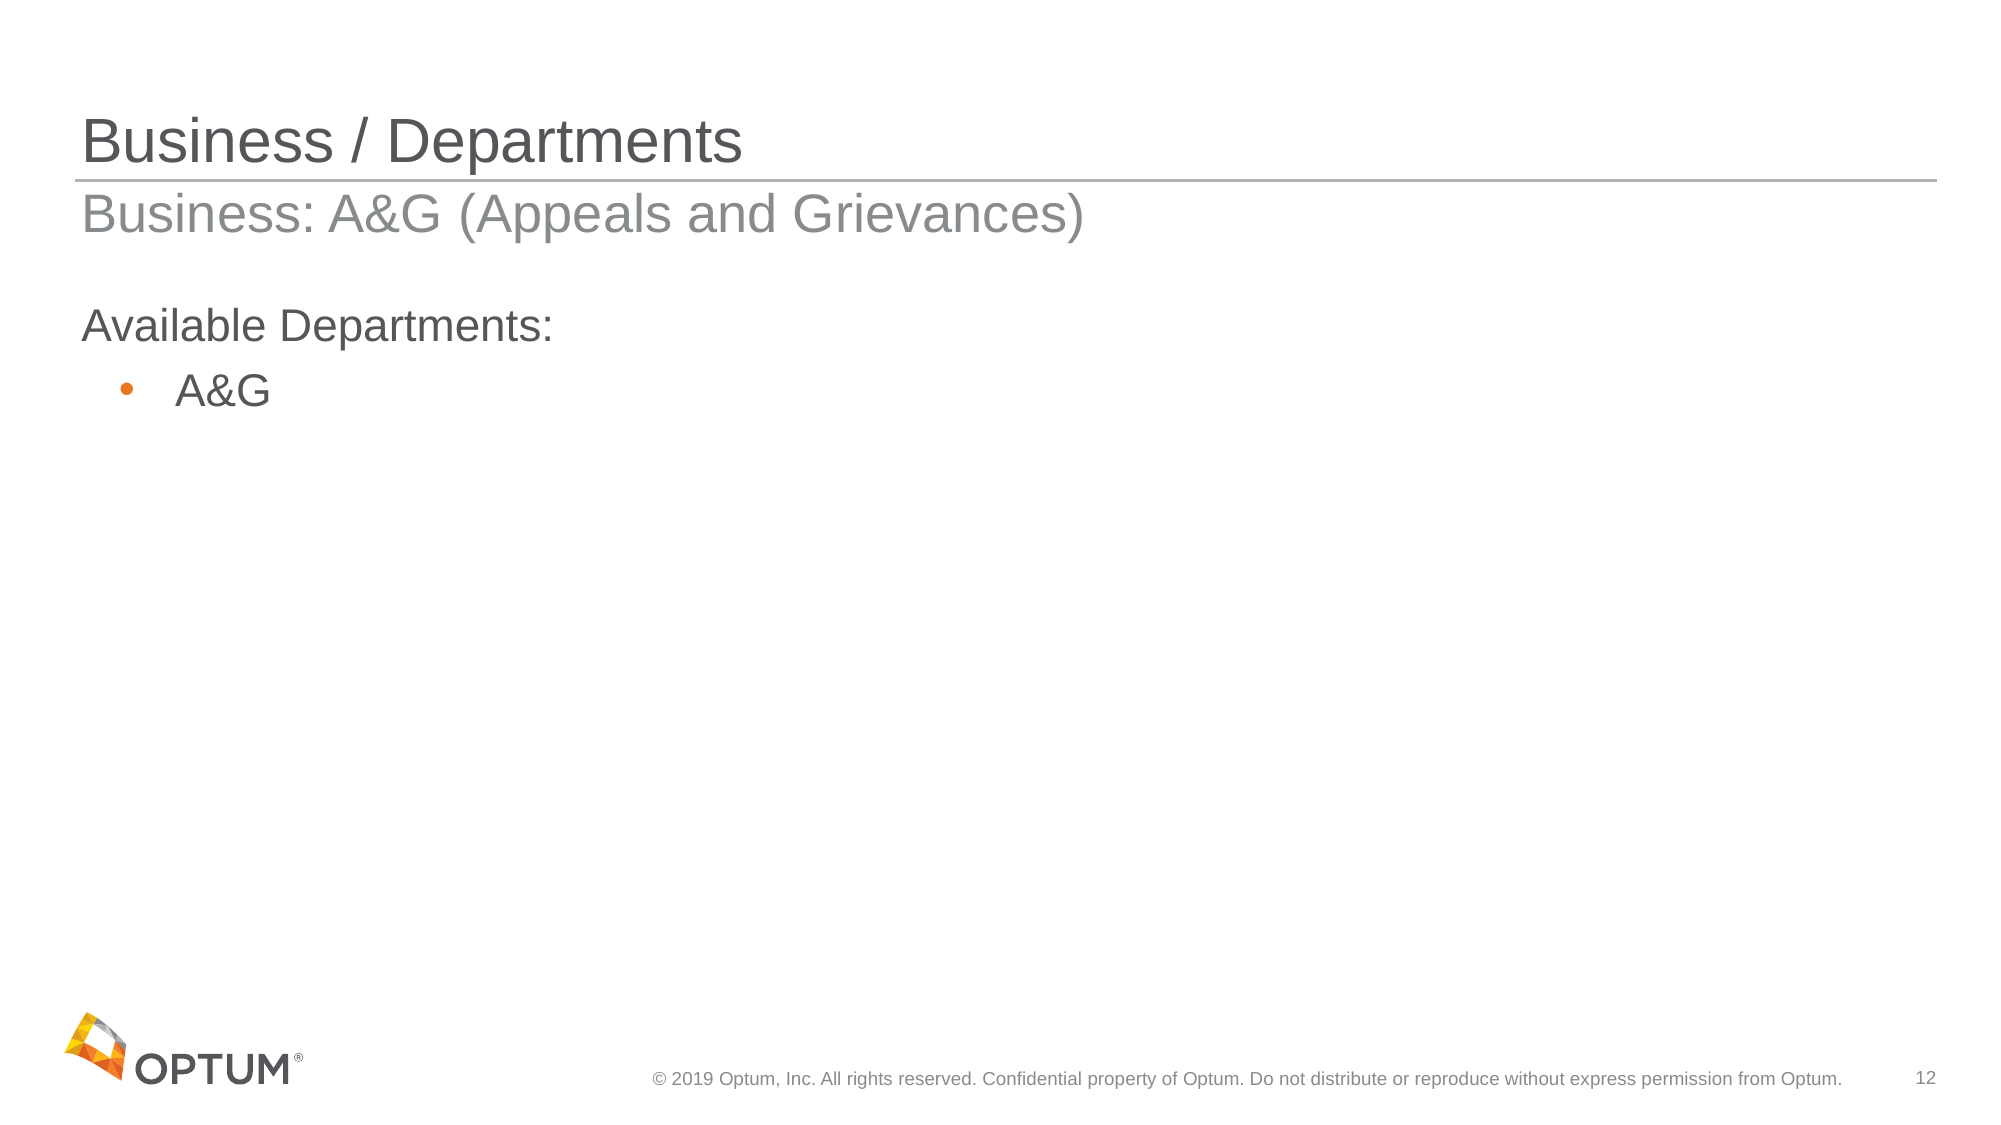

# Business / Departments
Business: A&G (Appeals and Grievances)
Available Departments:
A&G

© 2019 Optum, Inc. All rights reserved. Confidential property of Optum. Do not distribute or reproduce without express permission from Optum.
12